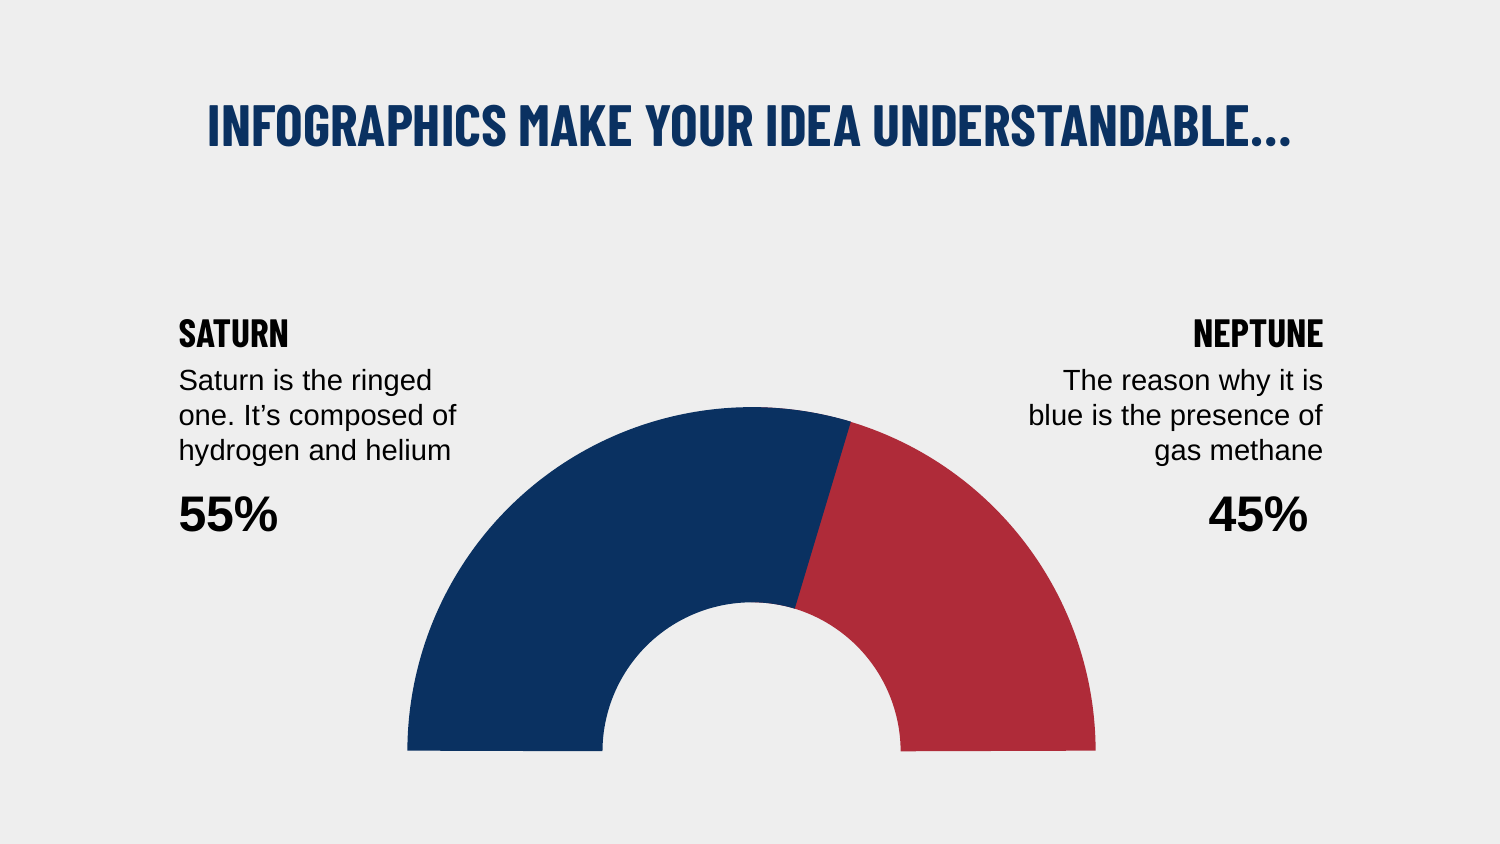

# INFOGRAPHICS MAKE YOUR IDEA UNDERSTANDABLE…
SATURN
NEPTUNE
Saturn is the ringed one. It’s composed of hydrogen and helium
The reason why it is blue is the presence of gas methane

55%
45%